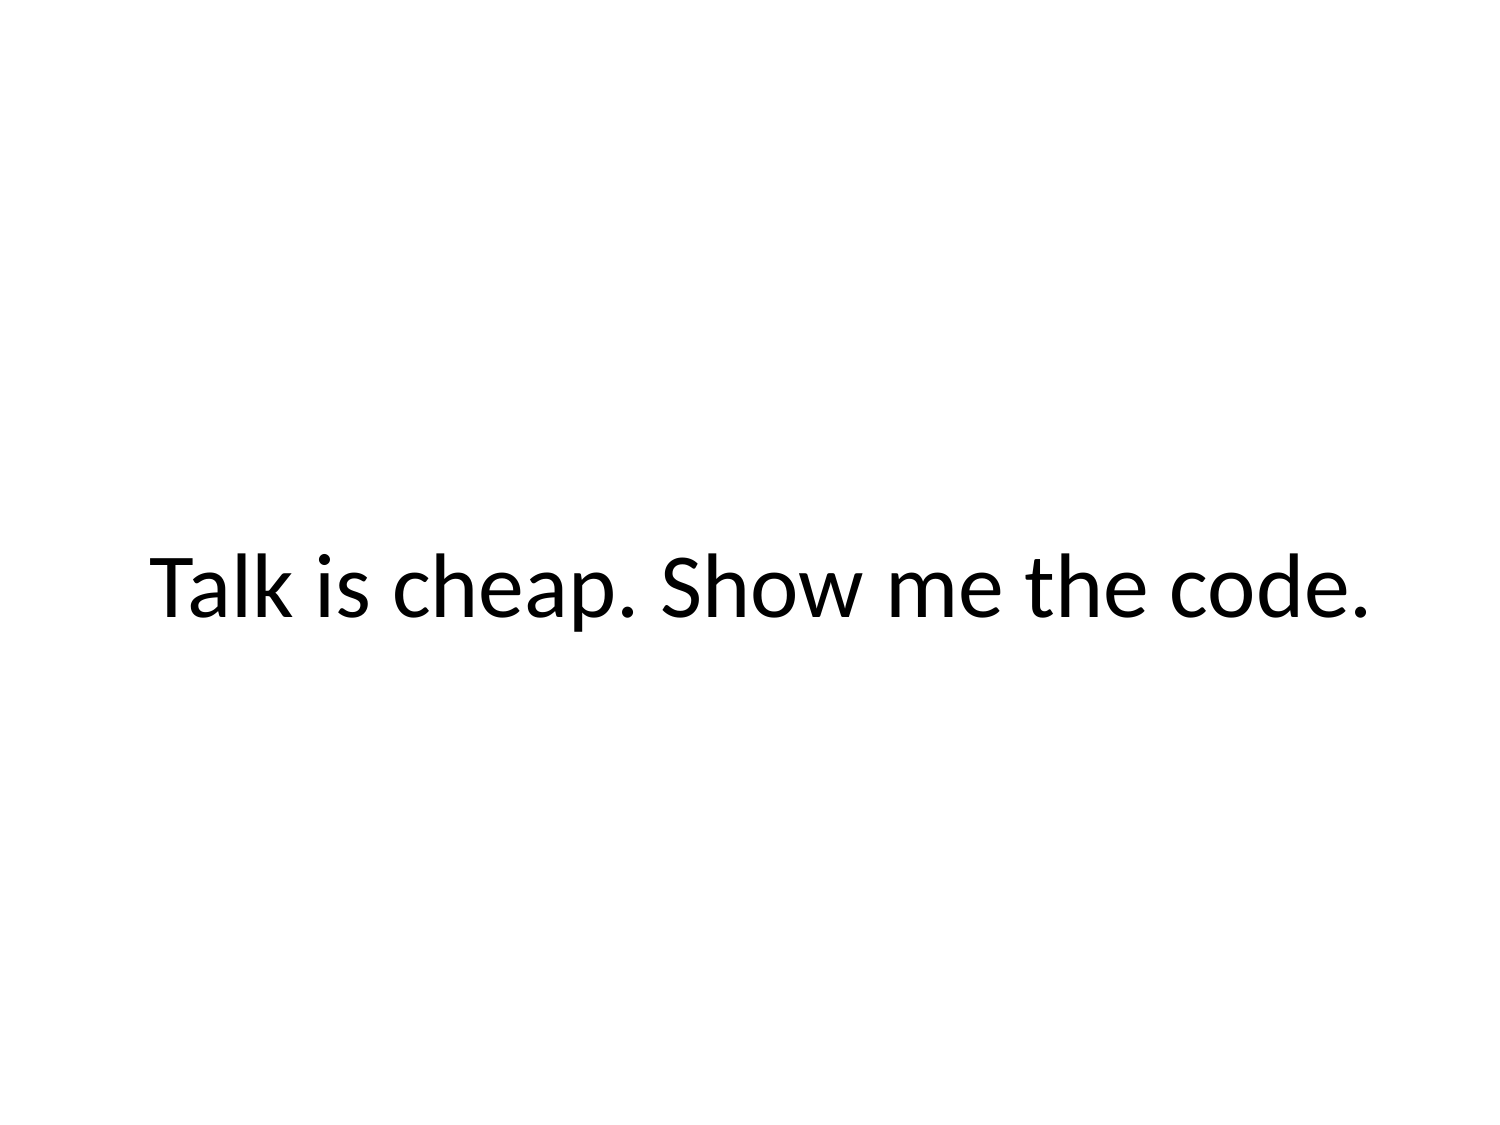

# Talk is cheap. Show me the code.